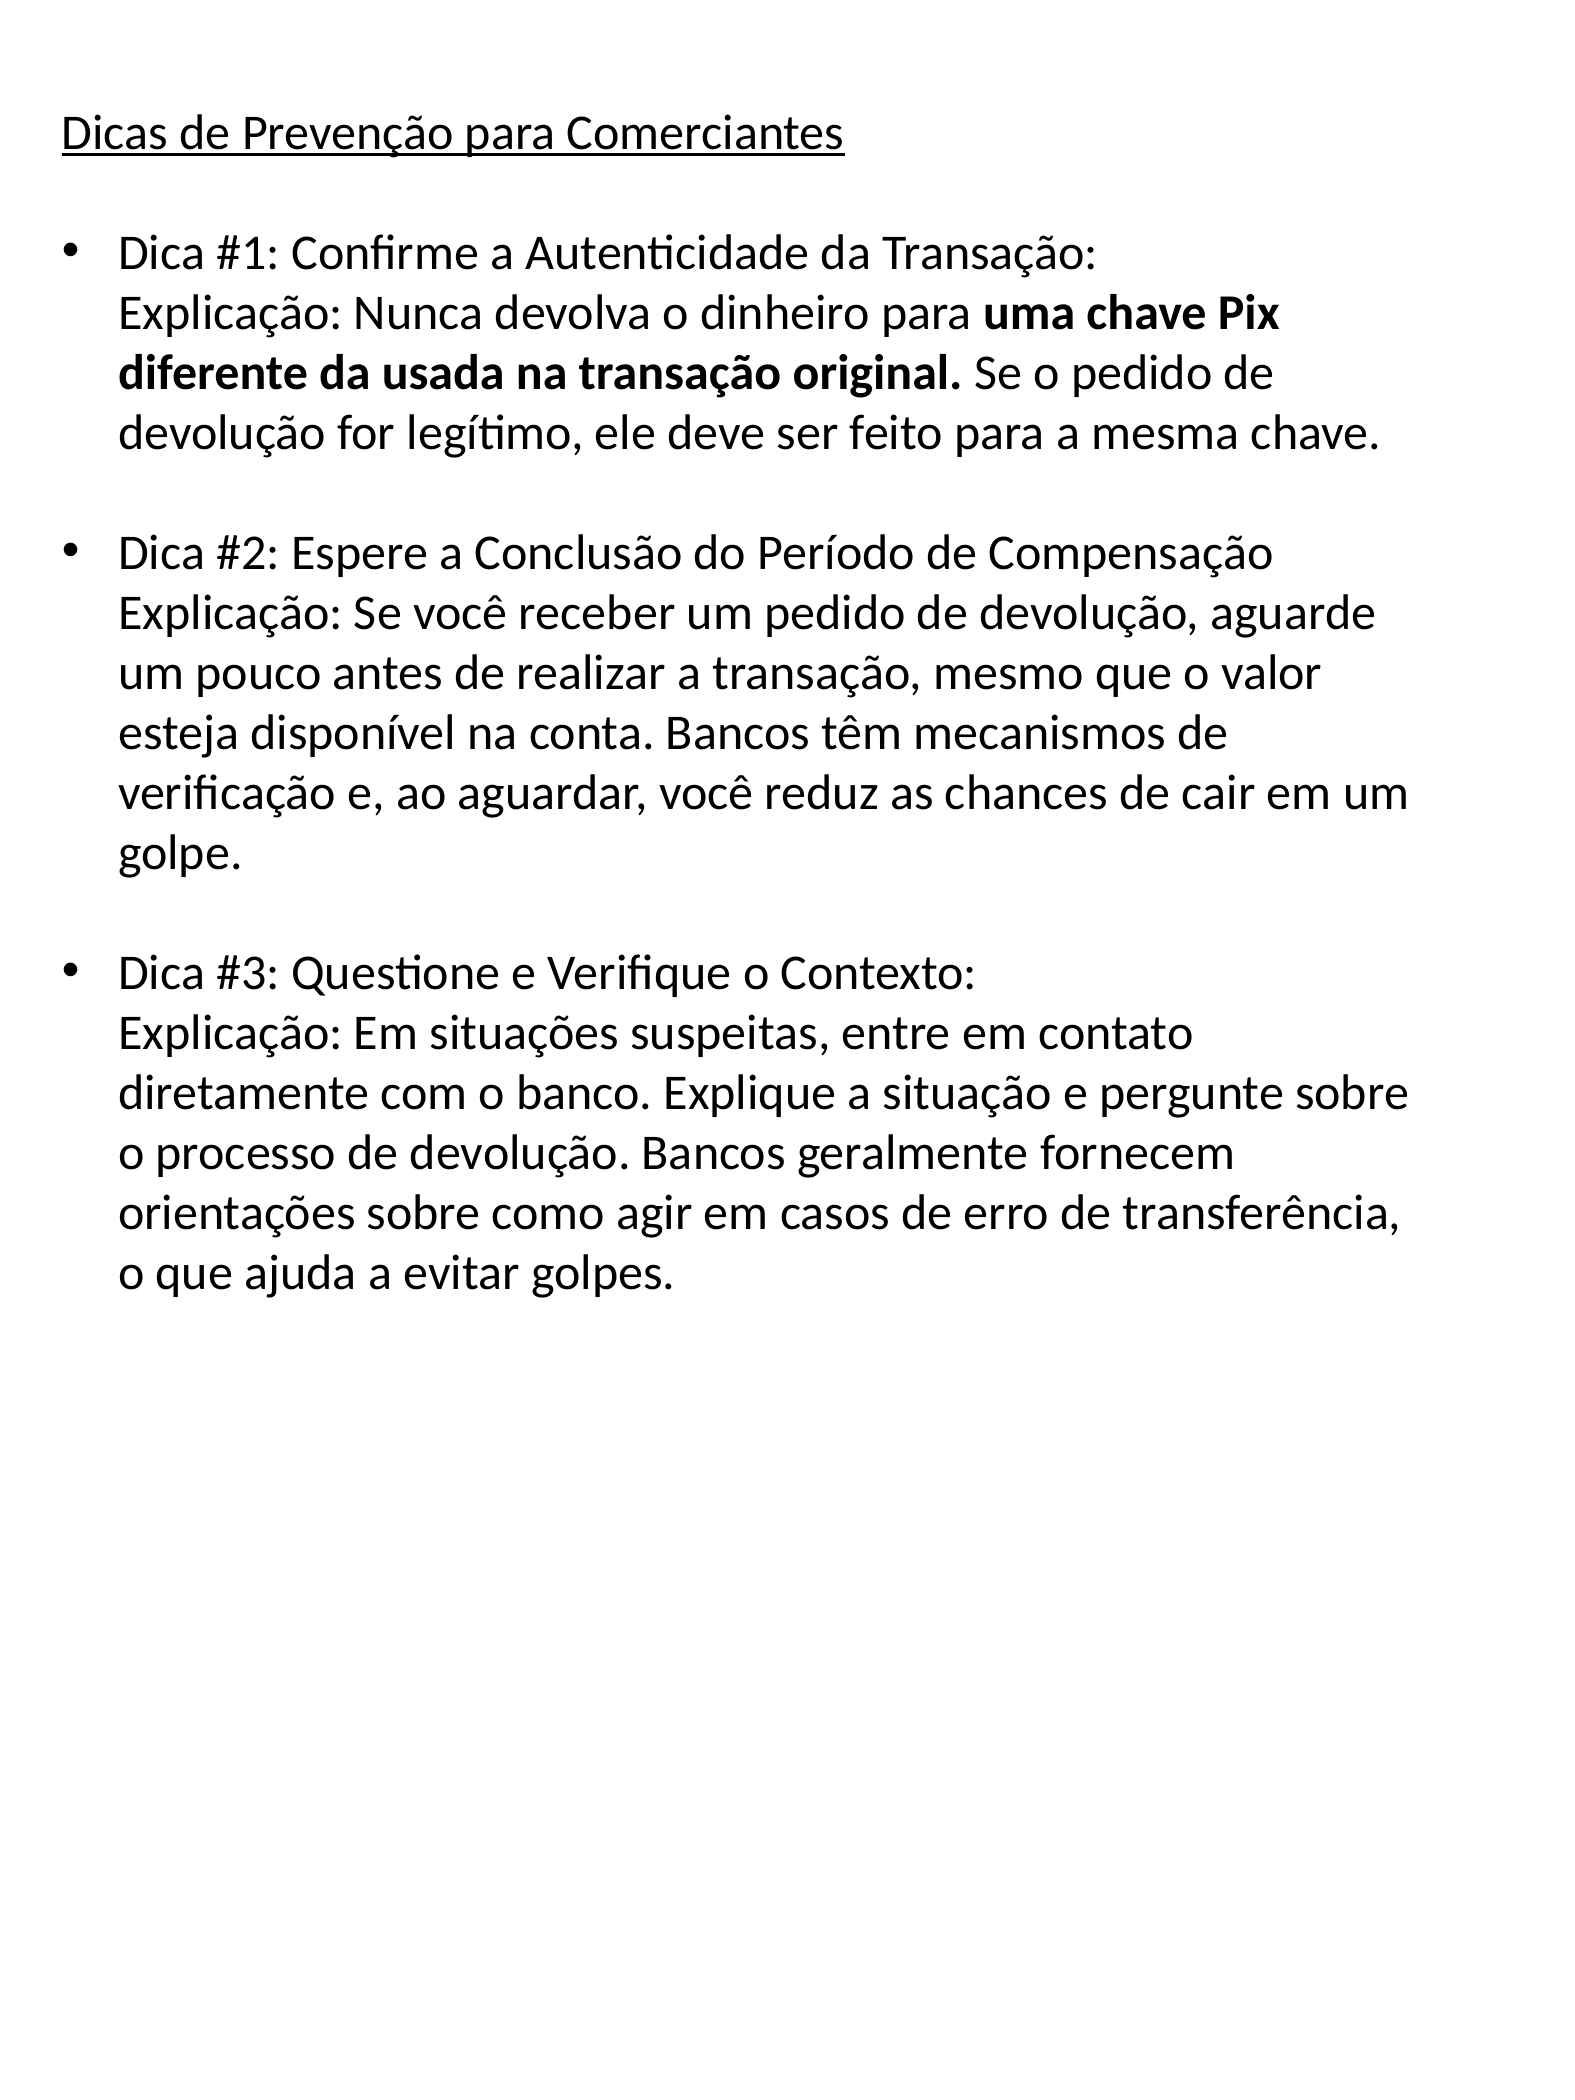

Dicas de Prevenção para Comerciantes

Dica #1: Confirme a Autenticidade da Transação:           Explicação: Nunca devolva o dinheiro para uma chave Pix diferente da usada na transação original. Se o pedido de devolução for legítimo, ele deve ser feito para a mesma chave.

Dica #2: Espere a Conclusão do Período de Compensação Explicação: Se você receber um pedido de devolução, aguarde um pouco antes de realizar a transação, mesmo que o valor esteja disponível na conta. Bancos têm mecanismos de verificação e, ao aguardar, você reduz as chances de cair em um golpe.

Dica #3: Questione e Verifique o Contexto:                     Explicação: Em situações suspeitas, entre em contato diretamente com o banco. Explique a situação e pergunte sobre o processo de devolução. Bancos geralmente fornecem orientações sobre como agir em casos de erro de transferência, o que ajuda a evitar golpes.